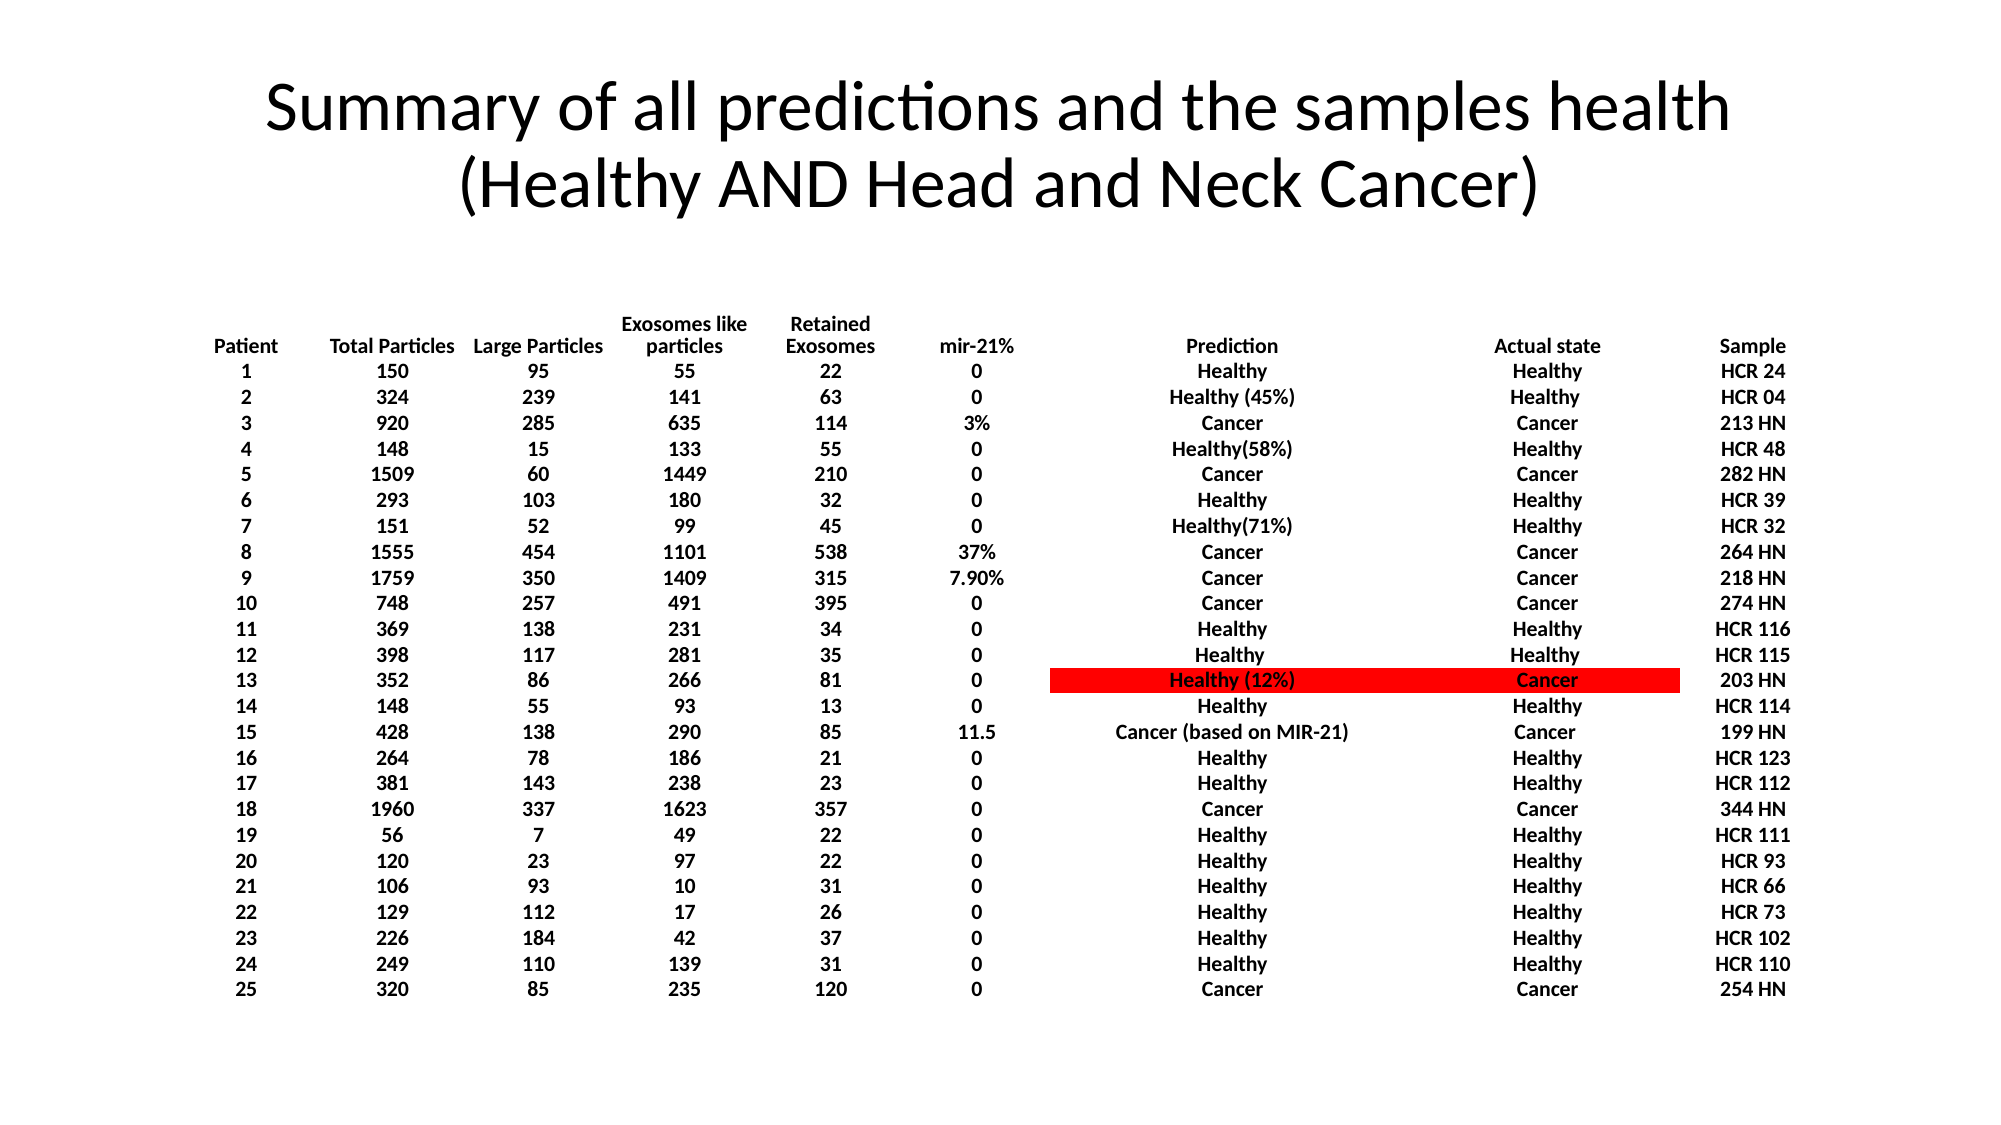

# Summary of all predictions and the samples health (Healthy AND Head and Neck Cancer)
| Patient | Total Particles | Large Particles | Exosomes like particles | Retained Exosomes | mir-21% | Prediction | Actual state | Sample |
| --- | --- | --- | --- | --- | --- | --- | --- | --- |
| 1 | 150 | 95 | 55 | 22 | 0 | Healthy | Healthy | HCR 24 |
| 2 | 324 | 239 | 141 | 63 | 0 | Healthy (45%) | Healthy | HCR 04 |
| 3 | 920 | 285 | 635 | 114 | 3% | Cancer | Cancer | 213 HN |
| 4 | 148 | 15 | 133 | 55 | 0 | Healthy(58%) | Healthy | HCR 48 |
| 5 | 1509 | 60 | 1449 | 210 | 0 | Cancer | Cancer | 282 HN |
| 6 | 293 | 103 | 180 | 32 | 0 | Healthy | Healthy | HCR 39 |
| 7 | 151 | 52 | 99 | 45 | 0 | Healthy(71%) | Healthy | HCR 32 |
| 8 | 1555 | 454 | 1101 | 538 | 37% | Cancer | Cancer | 264 HN |
| 9 | 1759 | 350 | 1409 | 315 | 7.90% | Cancer | Cancer | 218 HN |
| 10 | 748 | 257 | 491 | 395 | 0 | Cancer | Cancer | 274 HN |
| 11 | 369 | 138 | 231 | 34 | 0 | Healthy | Healthy | HCR 116 |
| 12 | 398 | 117 | 281 | 35 | 0 | Healthy | Healthy | HCR 115 |
| 13 | 352 | 86 | 266 | 81 | 0 | Healthy (12%) | Cancer | 203 HN |
| 14 | 148 | 55 | 93 | 13 | 0 | Healthy | Healthy | HCR 114 |
| 15 | 428 | 138 | 290 | 85 | 11.5 | Cancer (based on MIR-21) | Cancer | 199 HN |
| 16 | 264 | 78 | 186 | 21 | 0 | Healthy | Healthy | HCR 123 |
| 17 | 381 | 143 | 238 | 23 | 0 | Healthy | Healthy | HCR 112 |
| 18 | 1960 | 337 | 1623 | 357 | 0 | Cancer | Cancer | 344 HN |
| 19 | 56 | 7 | 49 | 22 | 0 | Healthy | Healthy | HCR 111 |
| 20 | 120 | 23 | 97 | 22 | 0 | Healthy | Healthy | HCR 93 |
| 21 | 106 | 93 | 10 | 31 | 0 | Healthy | Healthy | HCR 66 |
| 22 | 129 | 112 | 17 | 26 | 0 | Healthy | Healthy | HCR 73 |
| 23 | 226 | 184 | 42 | 37 | 0 | Healthy | Healthy | HCR 102 |
| 24 | 249 | 110 | 139 | 31 | 0 | Healthy | Healthy | HCR 110 |
| 25 | 320 | 85 | 235 | 120 | 0 | Cancer | Cancer | 254 HN |